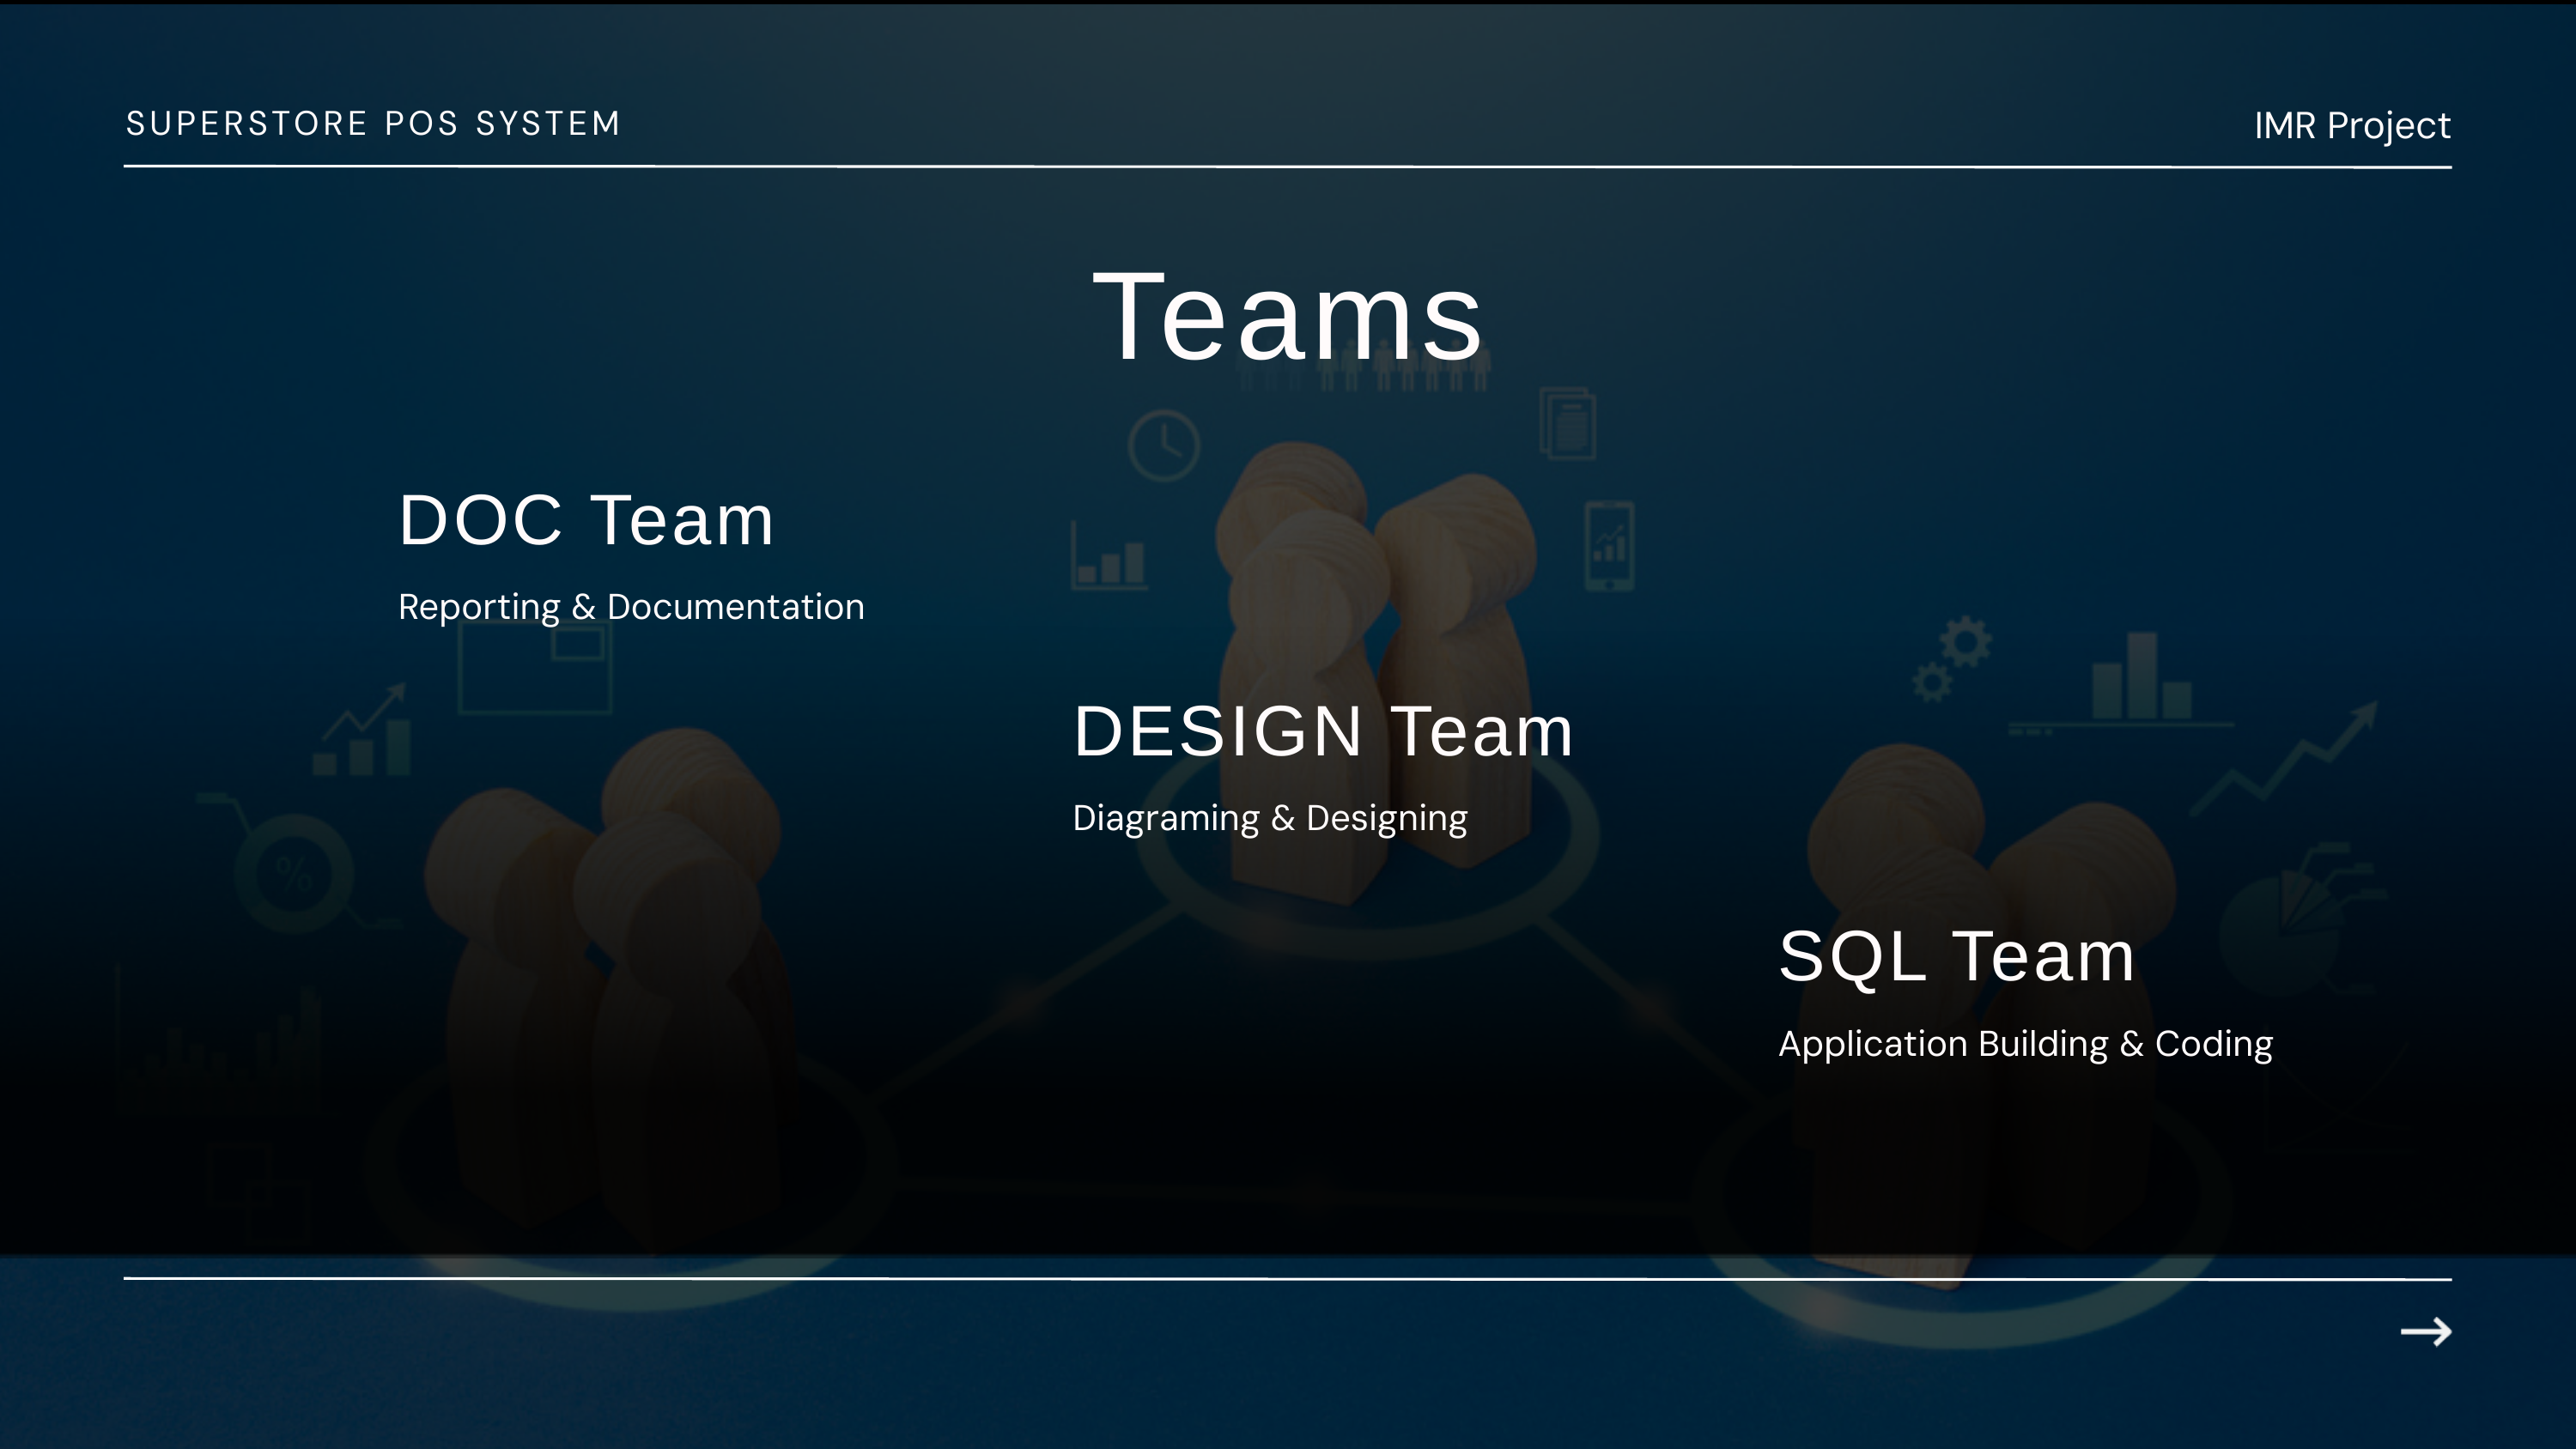

IMR Project
SUPERSTORE POS SYSTEM

Teams
DOC Team
Reporting & Documentation
DESIGN Team
Diagraming & Designing
SQL Team
Application Building & Coding